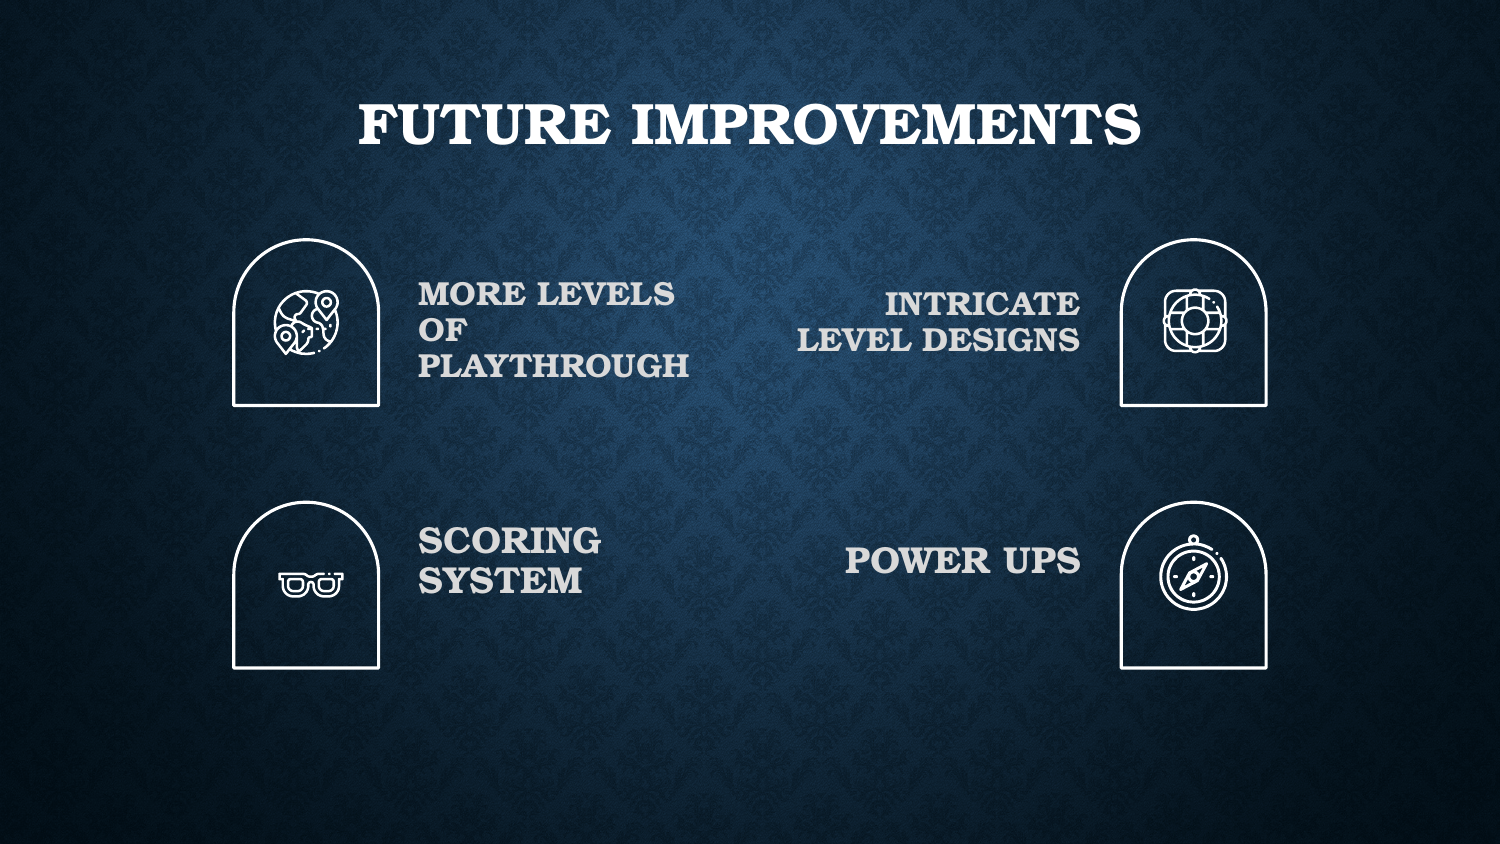

Future Improvements
# More Levels of Playthrough
Intricate Level Designs

Scoring System
Power Ups